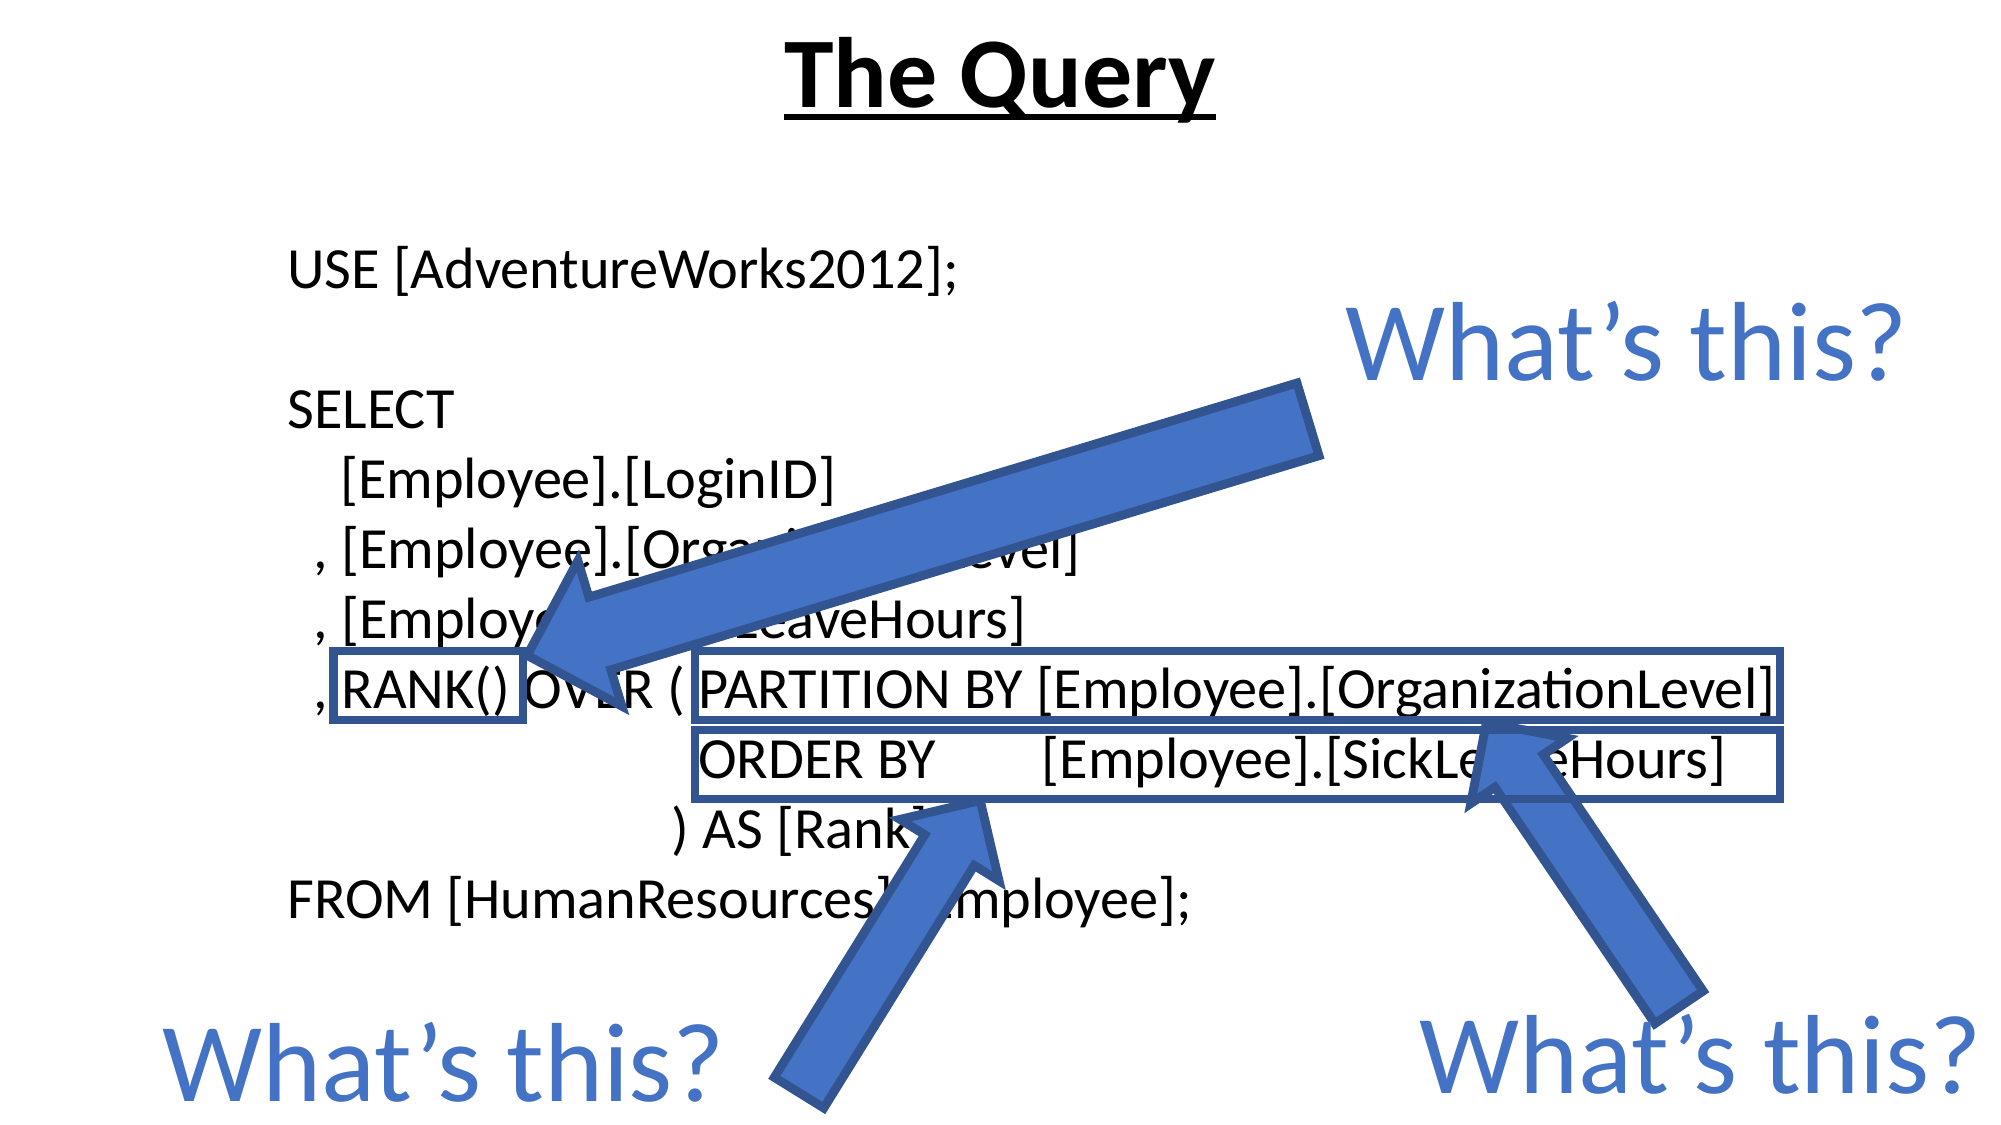

The Query
USE [AdventureWorks2012];

SELECT
    [Employee].[LoginID]
  , [Employee].[OrganizationLevel]
  , [Employee].[SickLeaveHours]
  , RANK() OVER ( PARTITION BY [Employee].[OrganizationLevel]
                               ORDER BY        [Employee].[SickLeaveHours]
                             ) AS [Rank]
FROM [HumanResources].[Employee];
What’s this?

What’s this?

What’s this?